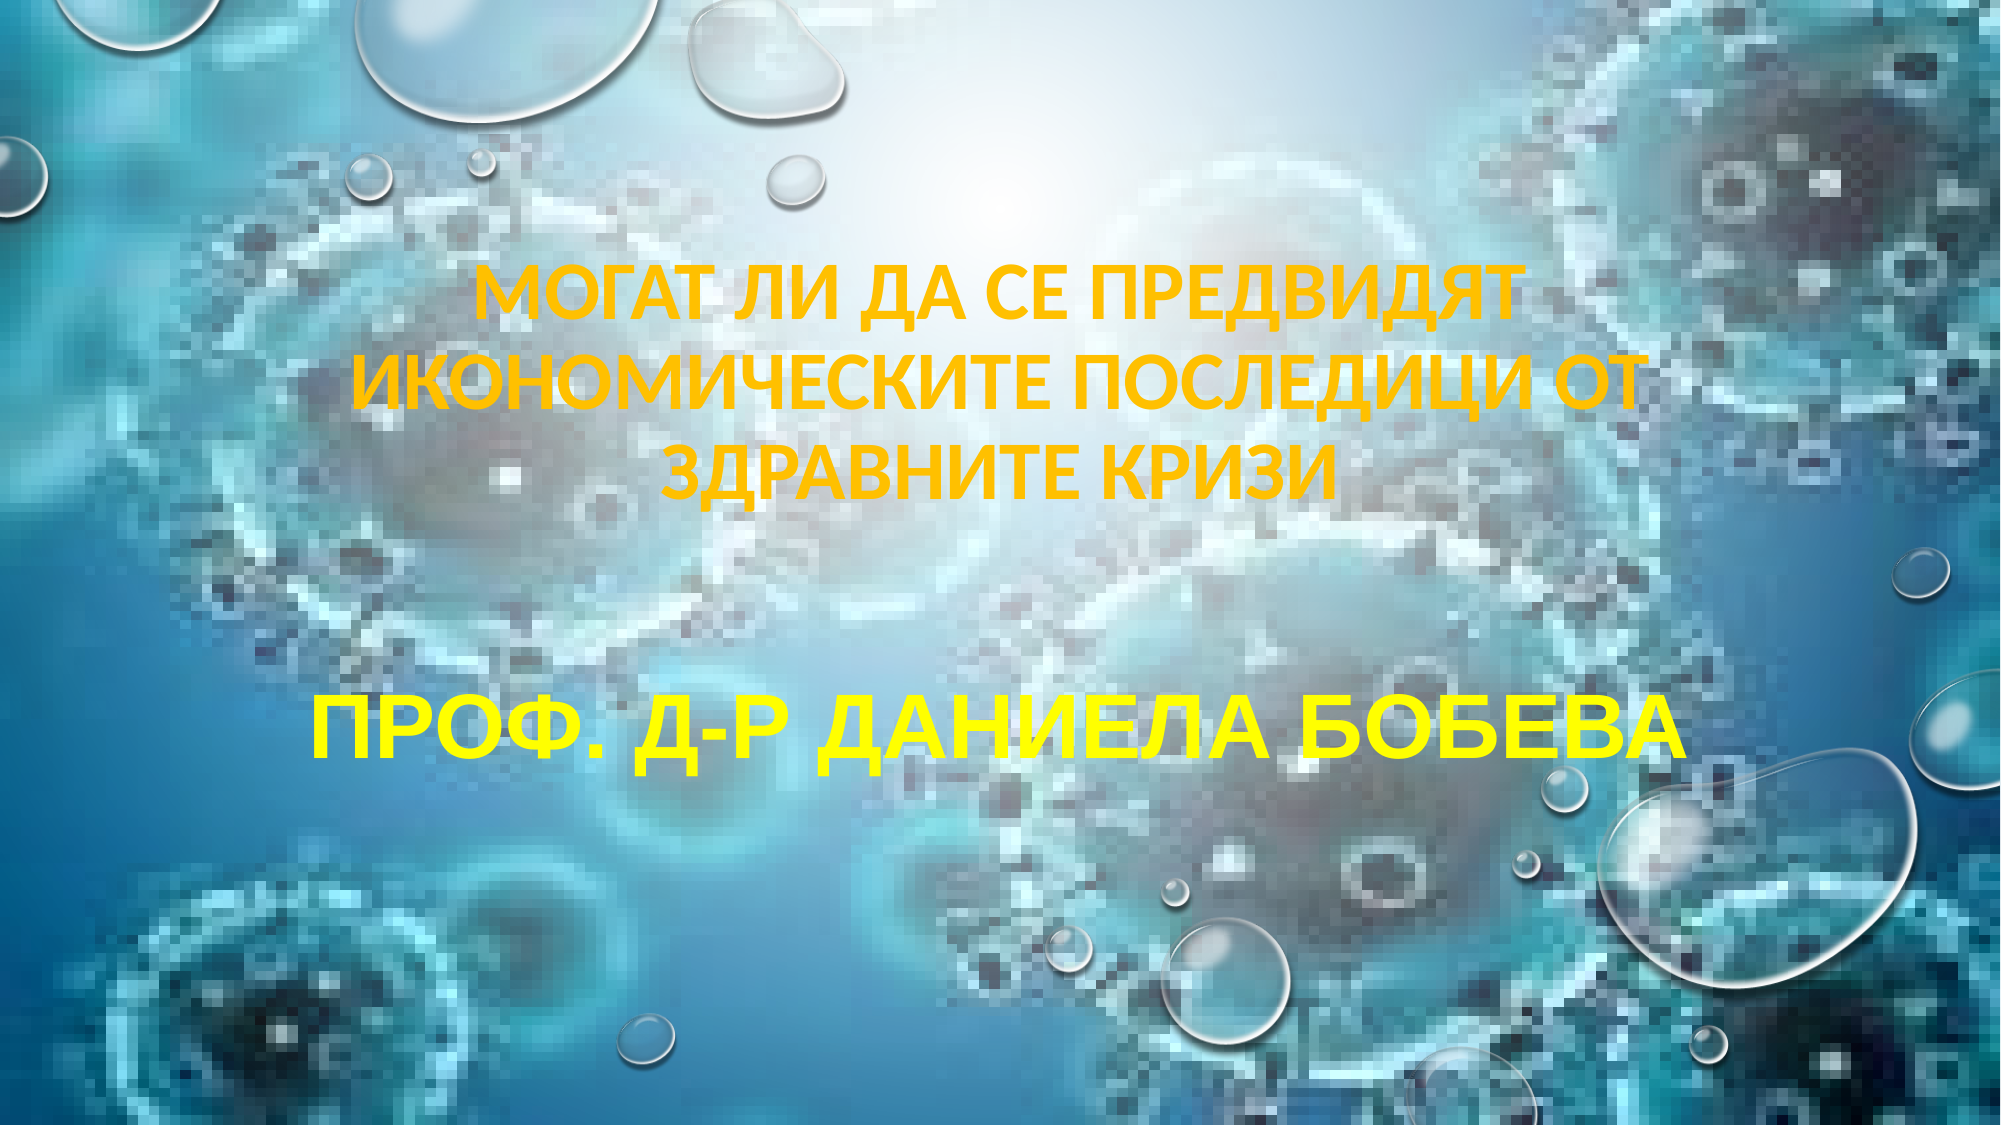

# Могат ли да се предвидят икономическите последици от здравните кризи
Проф. д-р Даниела Бобева